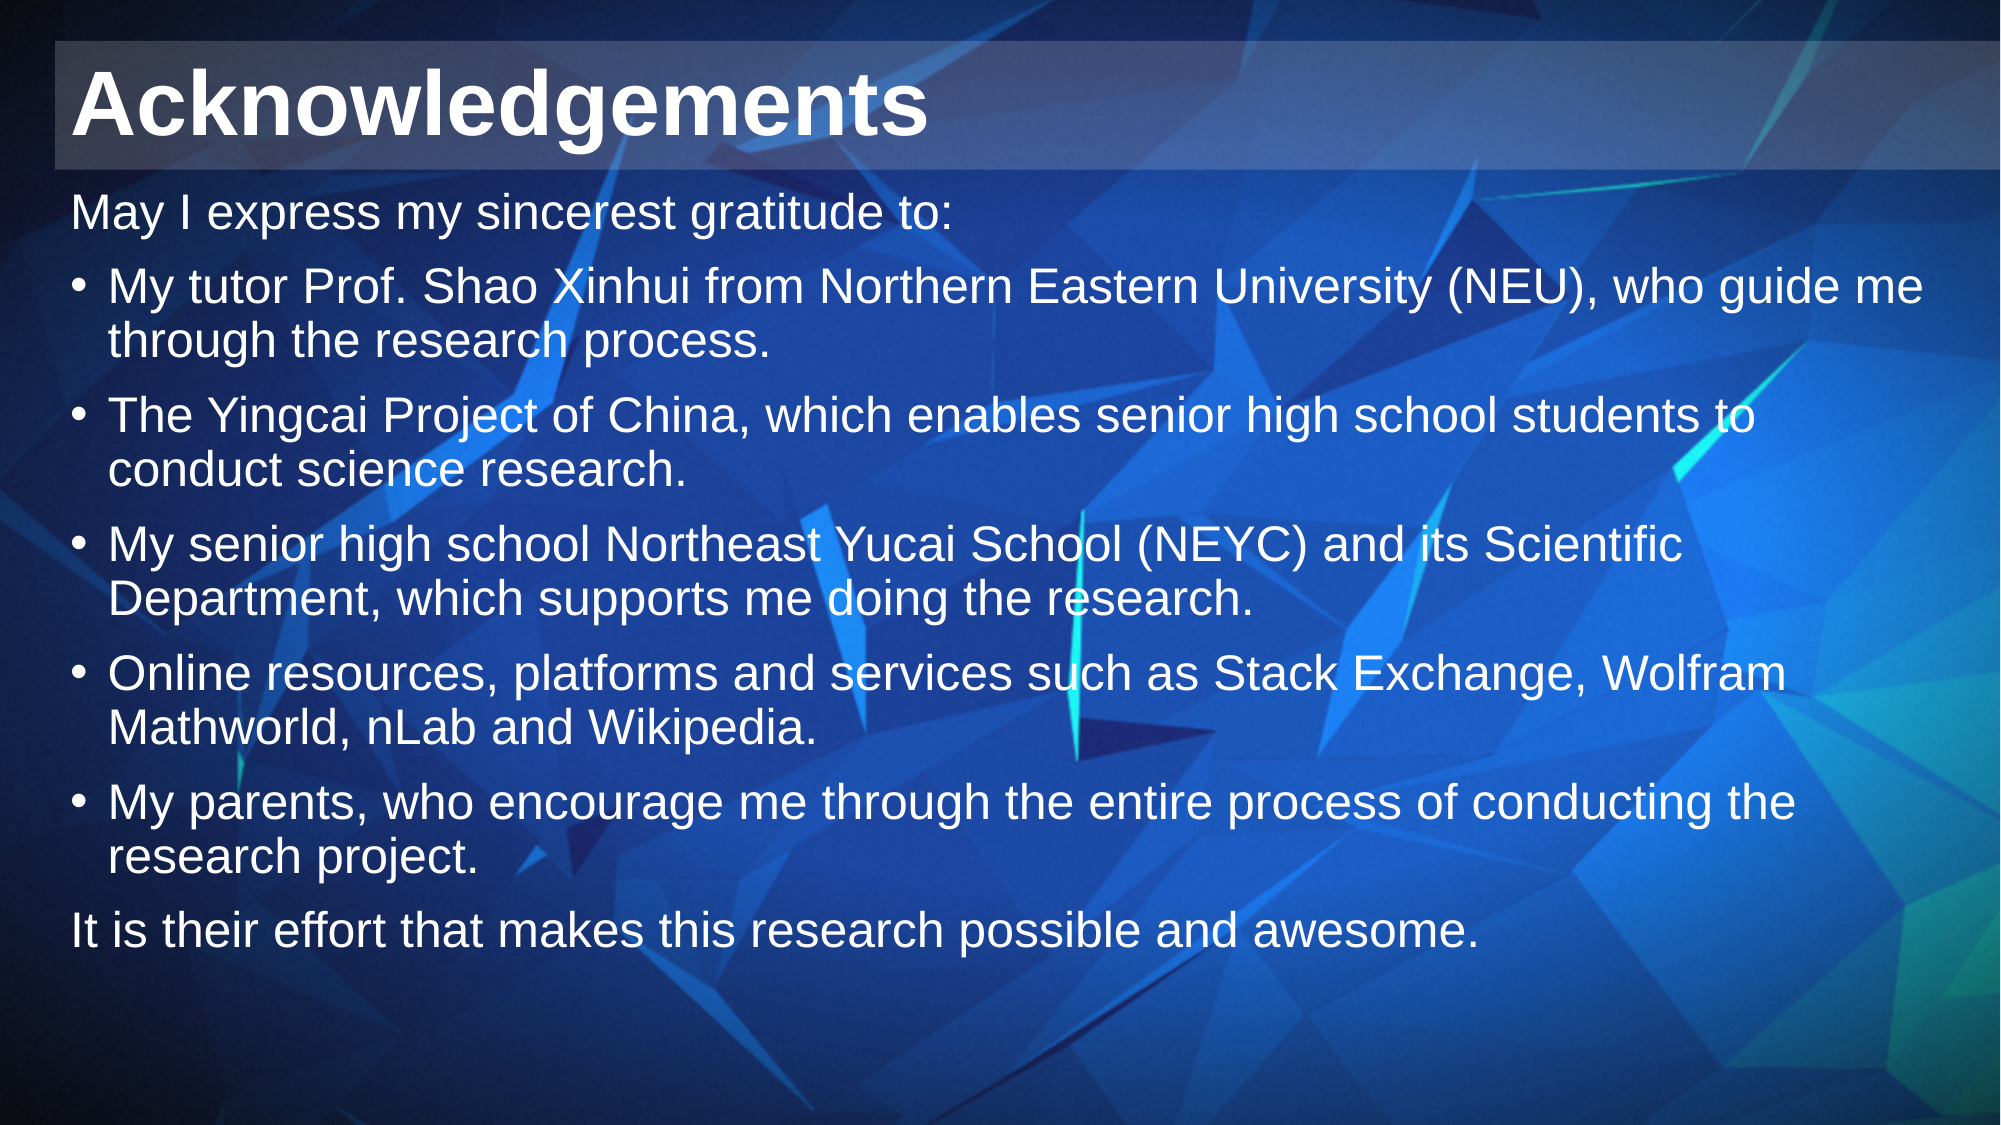

# Acknowledgements
May I express my sincerest gratitude to:
My tutor Prof. Shao Xinhui from Northern Eastern University (NEU), who guide me through the research process.
The Yingcai Project of China, which enables senior high school students to conduct science research.
My senior high school Northeast Yucai School (NEYC) and its Scientific Department, which supports me doing the research.
Online resources, platforms and services such as Stack Exchange, Wolfram Mathworld, nLab and Wikipedia.
My parents, who encourage me through the entire process of conducting the research project.
It is their effort that makes this research possible and awesome.